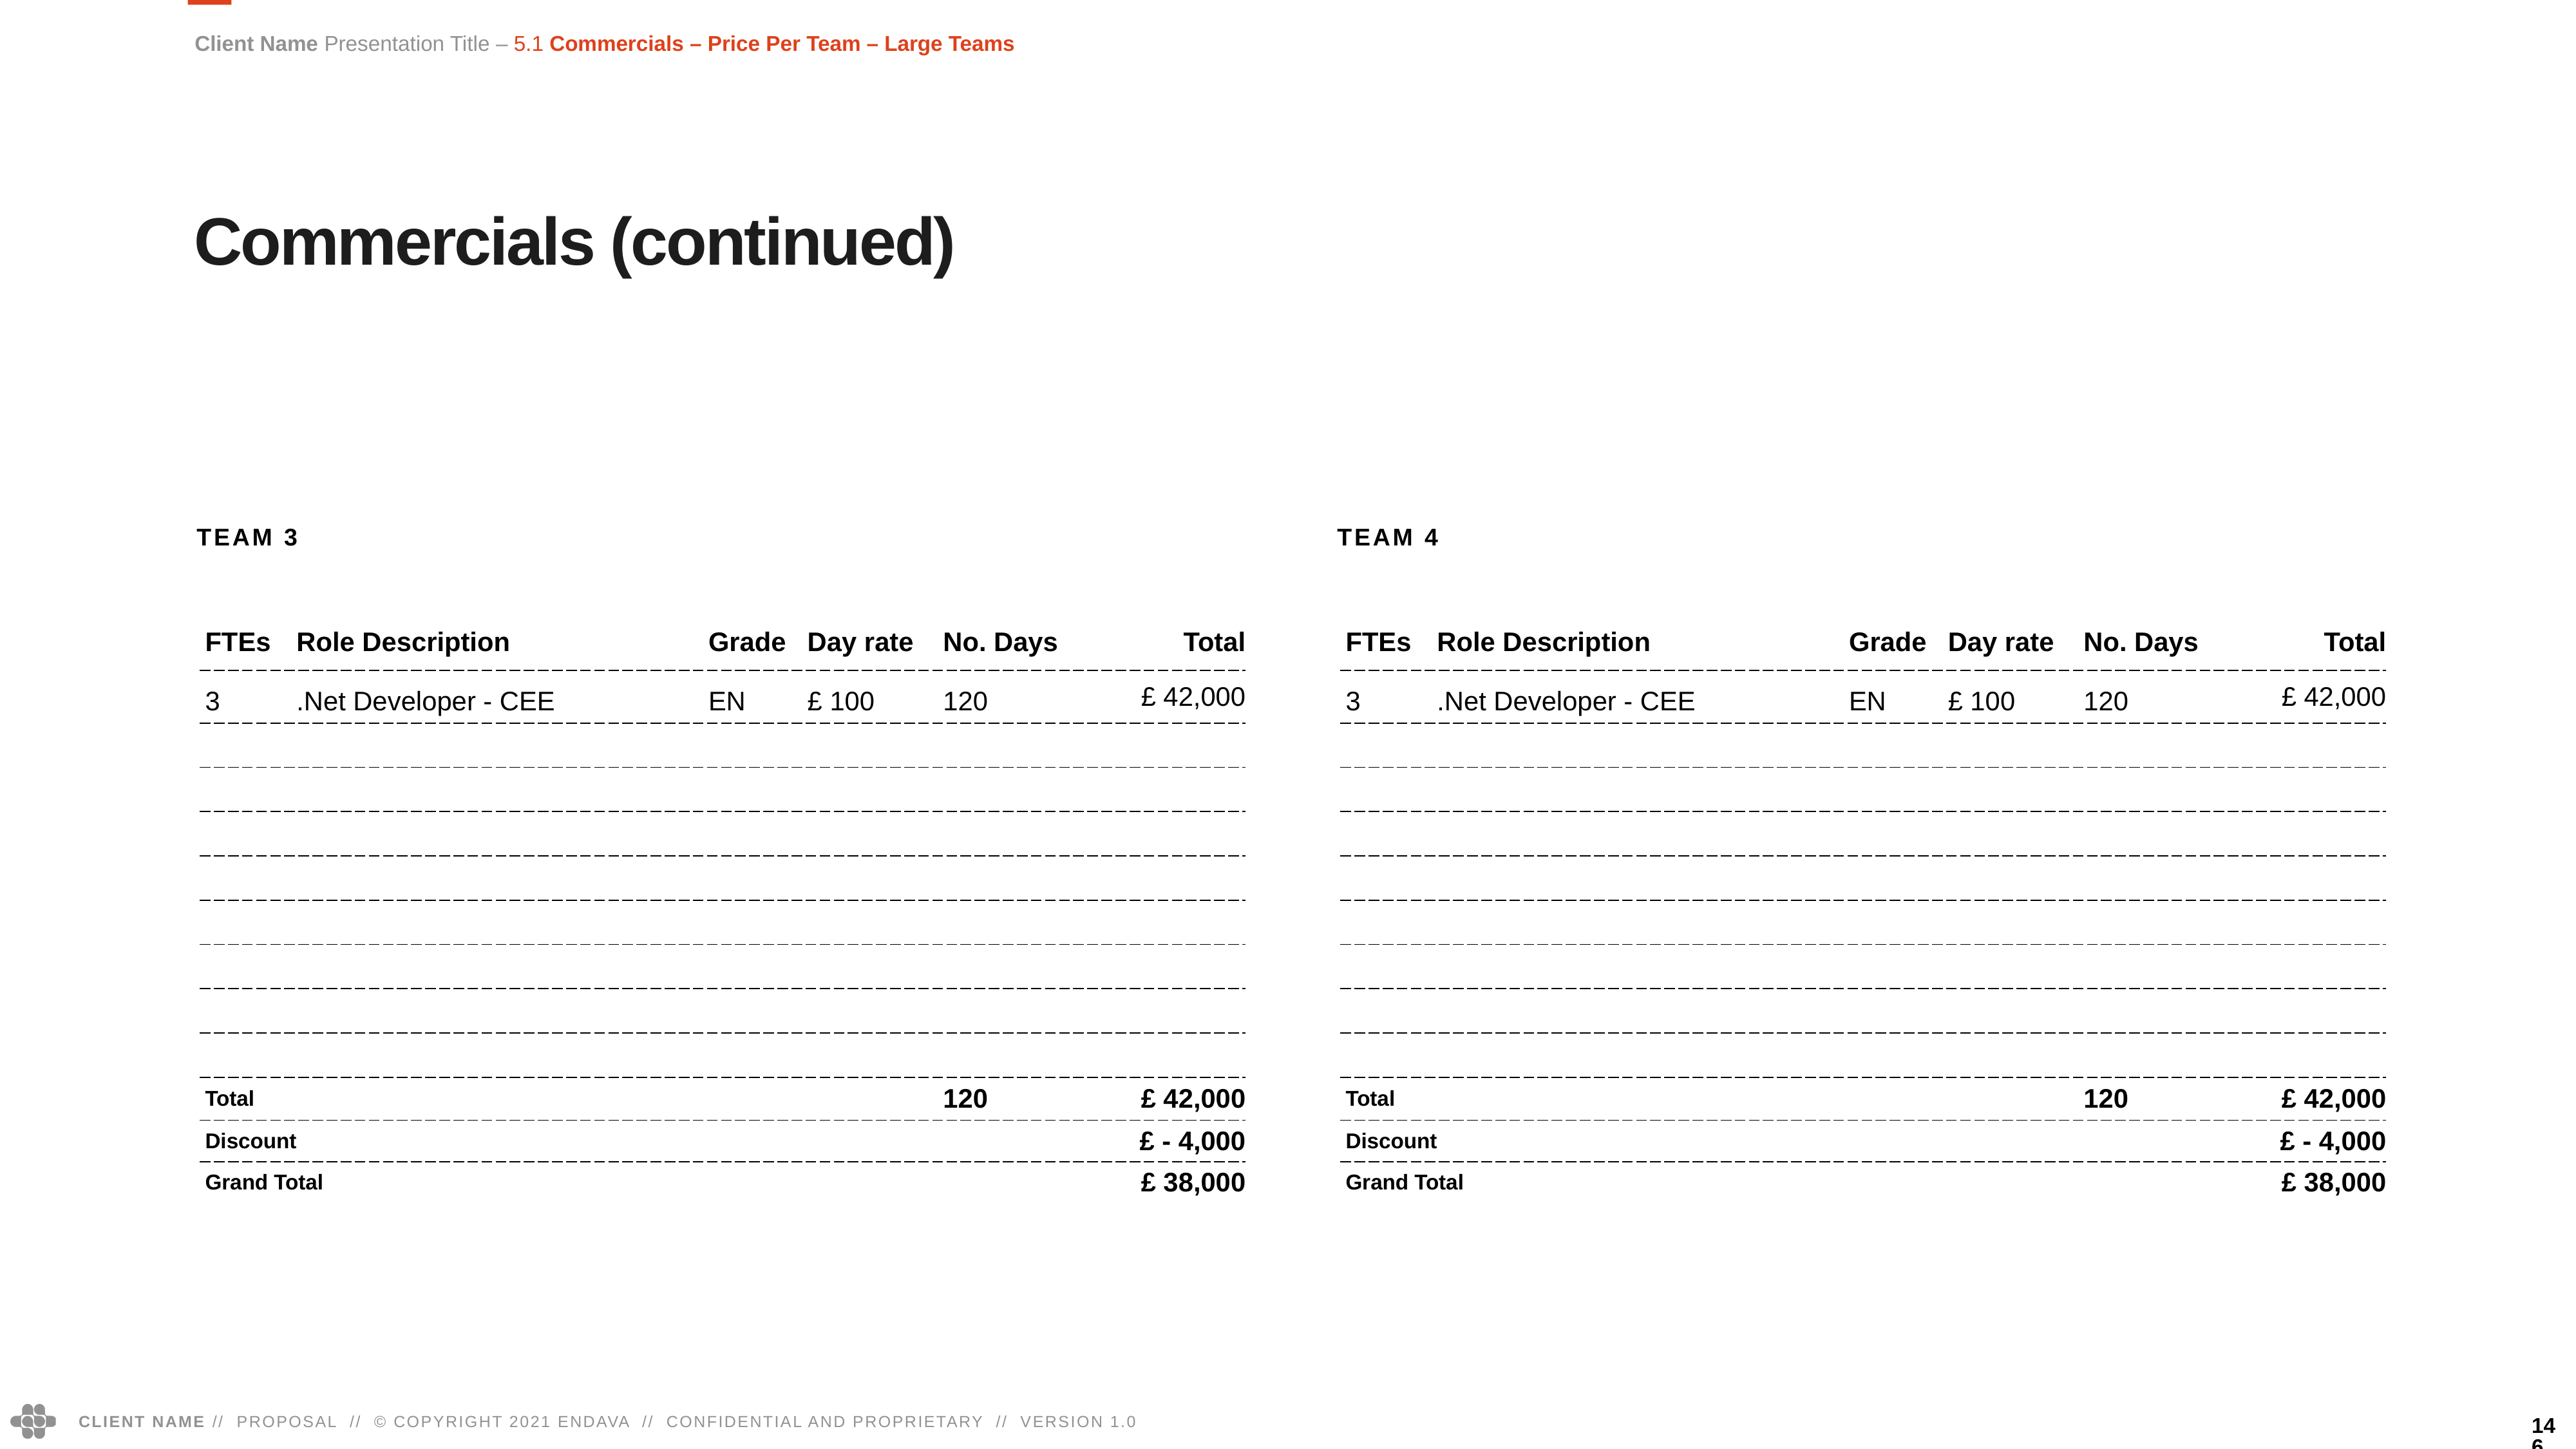

Client Name Presentation Title – 5.1 Commercials – Price Per Team – Large Teams
Commercials (continued)
Team 3
Team 4
| FTEs | Role Description | Grade | Day rate | No. Days | Total |
| --- | --- | --- | --- | --- | --- |
| 3 | .Net Developer - CEE | EN | £ 100 | 120 | £‎ 42,000 |
|  |  |  |  |  |  |
|  |  |  |  |  |  |
|  |  |  |  |  |  |
|  |  |  |  |  |  |
|  |  |  |  |  |  |
|  |  |  |  |  |  |
|  |  |  |  |  |  |
|  |  |  |  |  |  |
| Total |  |  |  | 120 | £ 42,000 |
| Discount |  |  |  |  | £ - 4,000 |
| Grand Total |  |  |  |  | £ 38,000 |
| FTEs | Role Description | Grade | Day rate | No. Days | Total |
| --- | --- | --- | --- | --- | --- |
| 3 | .Net Developer - CEE | EN | £ 100 | 120 | £‎ 42,000 |
|  |  |  |  |  |  |
|  |  |  |  |  |  |
|  |  |  |  |  |  |
|  |  |  |  |  |  |
|  |  |  |  |  |  |
|  |  |  |  |  |  |
|  |  |  |  |  |  |
|  |  |  |  |  |  |
| Total |  |  |  | 120 | £ 42,000 |
| Discount |  |  |  |  | £ - 4,000 |
| Grand Total |  |  |  |  | £ 38,000 |
146